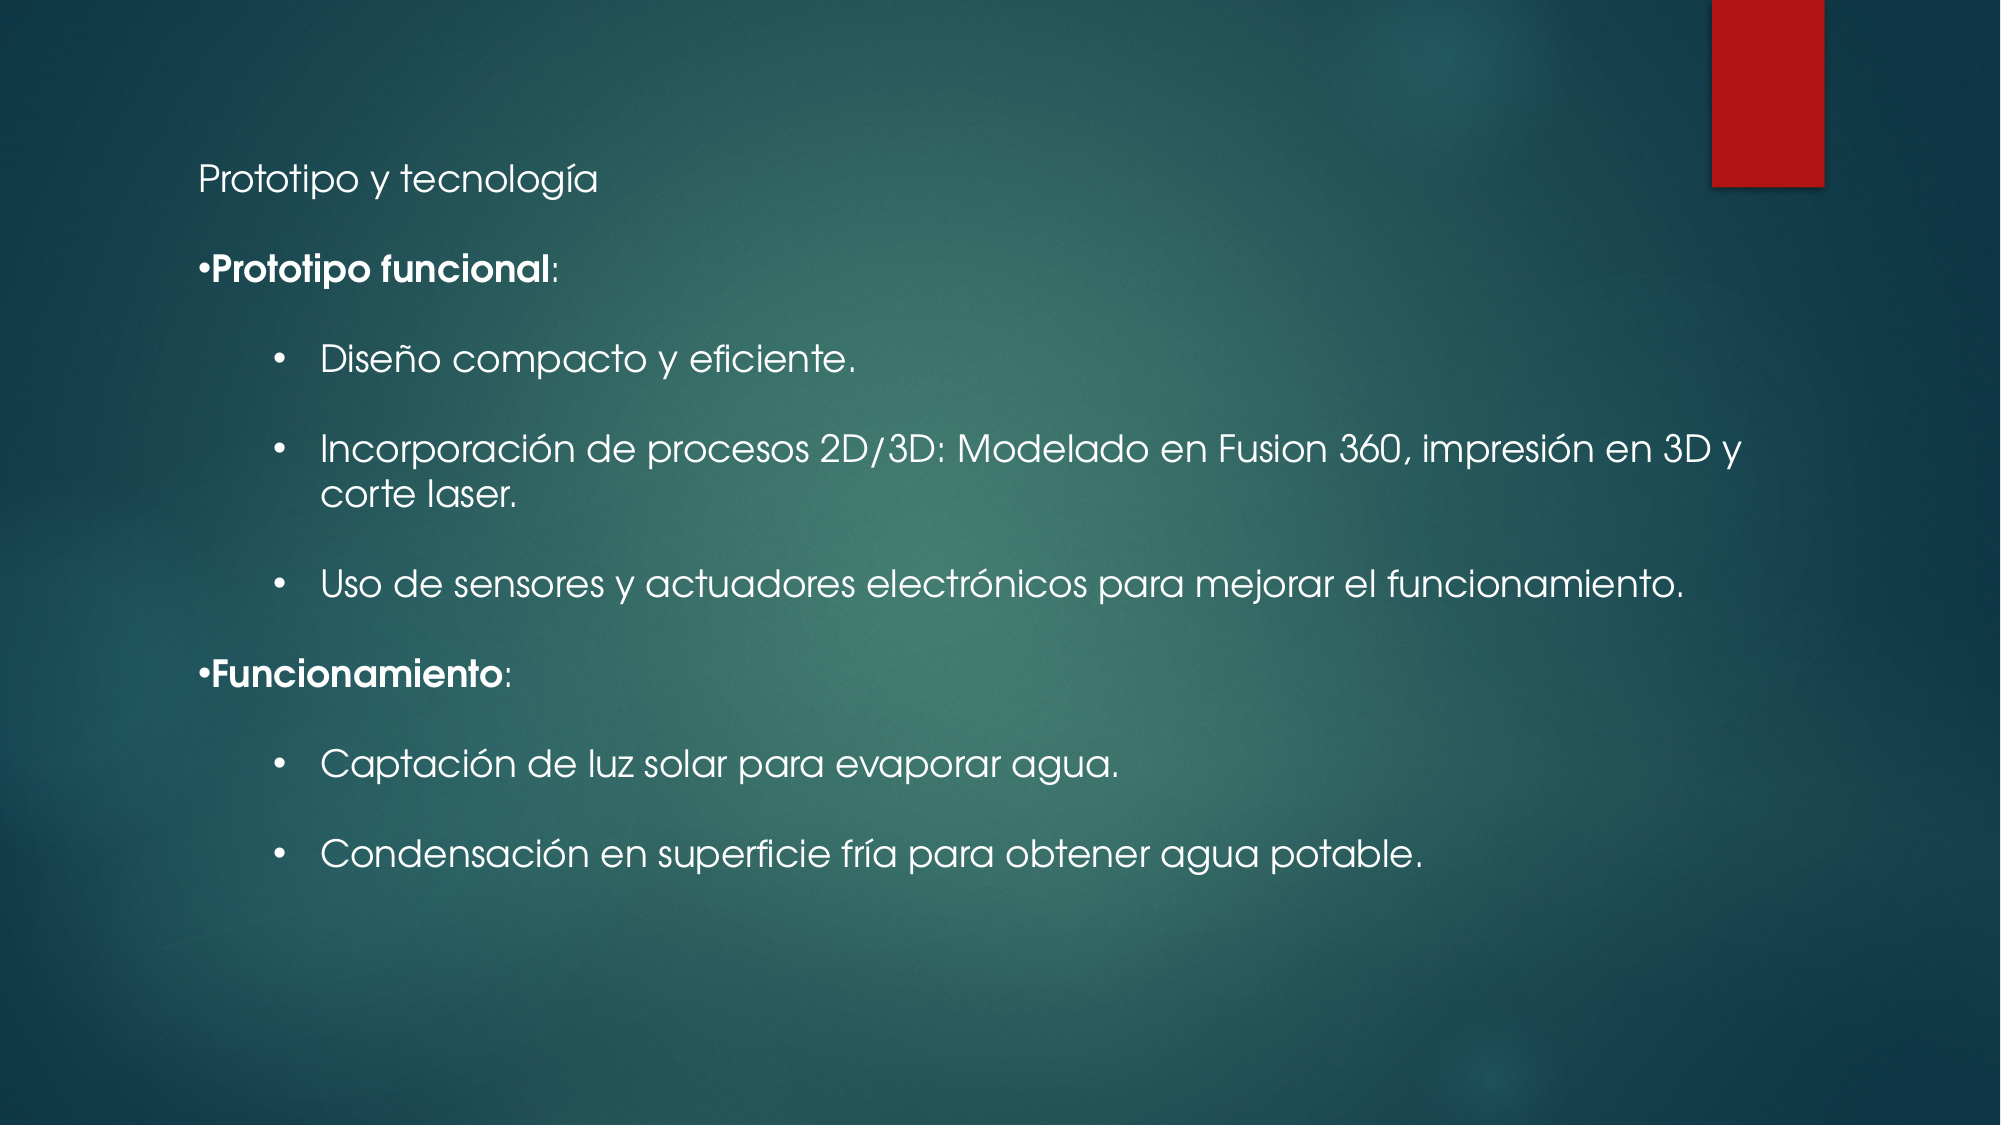

Prototipo y tecnología

Prototipo funcional:

Diseño compacto y eficiente.

Incorporación de procesos 2D/3D: Modelado en Fusion 360, impresión en 3D y corte laser.

Uso de sensores y actuadores electrónicos para mejorar el funcionamiento.

Funcionamiento:

Captación de luz solar para evaporar agua.

Condensación en superficie fría para obtener agua potable.